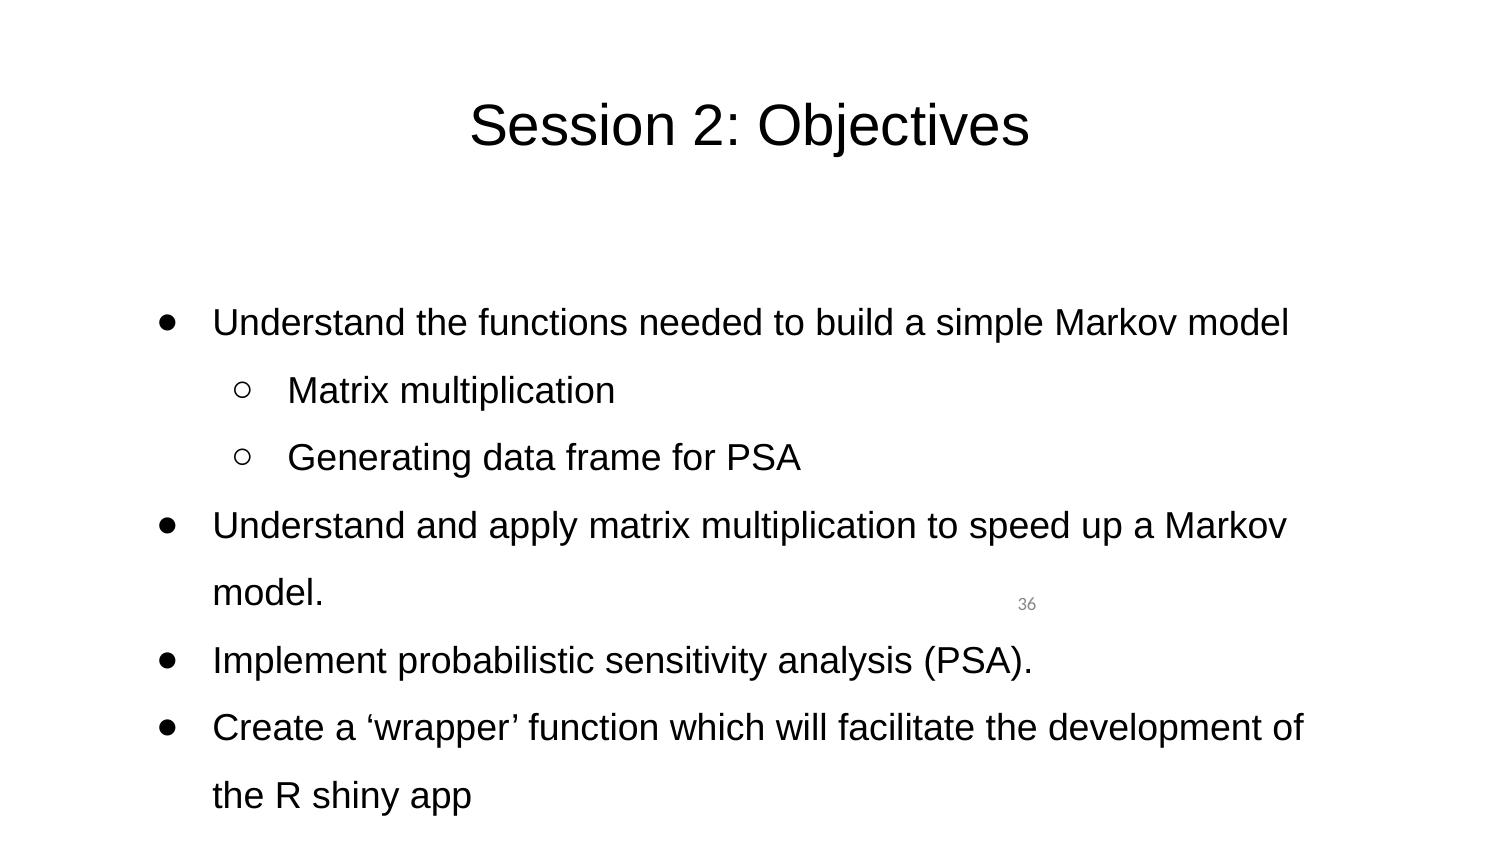

# Session 2: Objectives
Understand the functions needed to build a simple Markov model
Matrix multiplication
Generating data frame for PSA
Understand and apply matrix multiplication to speed up a Markov model.
Implement probabilistic sensitivity analysis (PSA).
Create a ‘wrapper’ function which will facilitate the development of the R shiny app

36